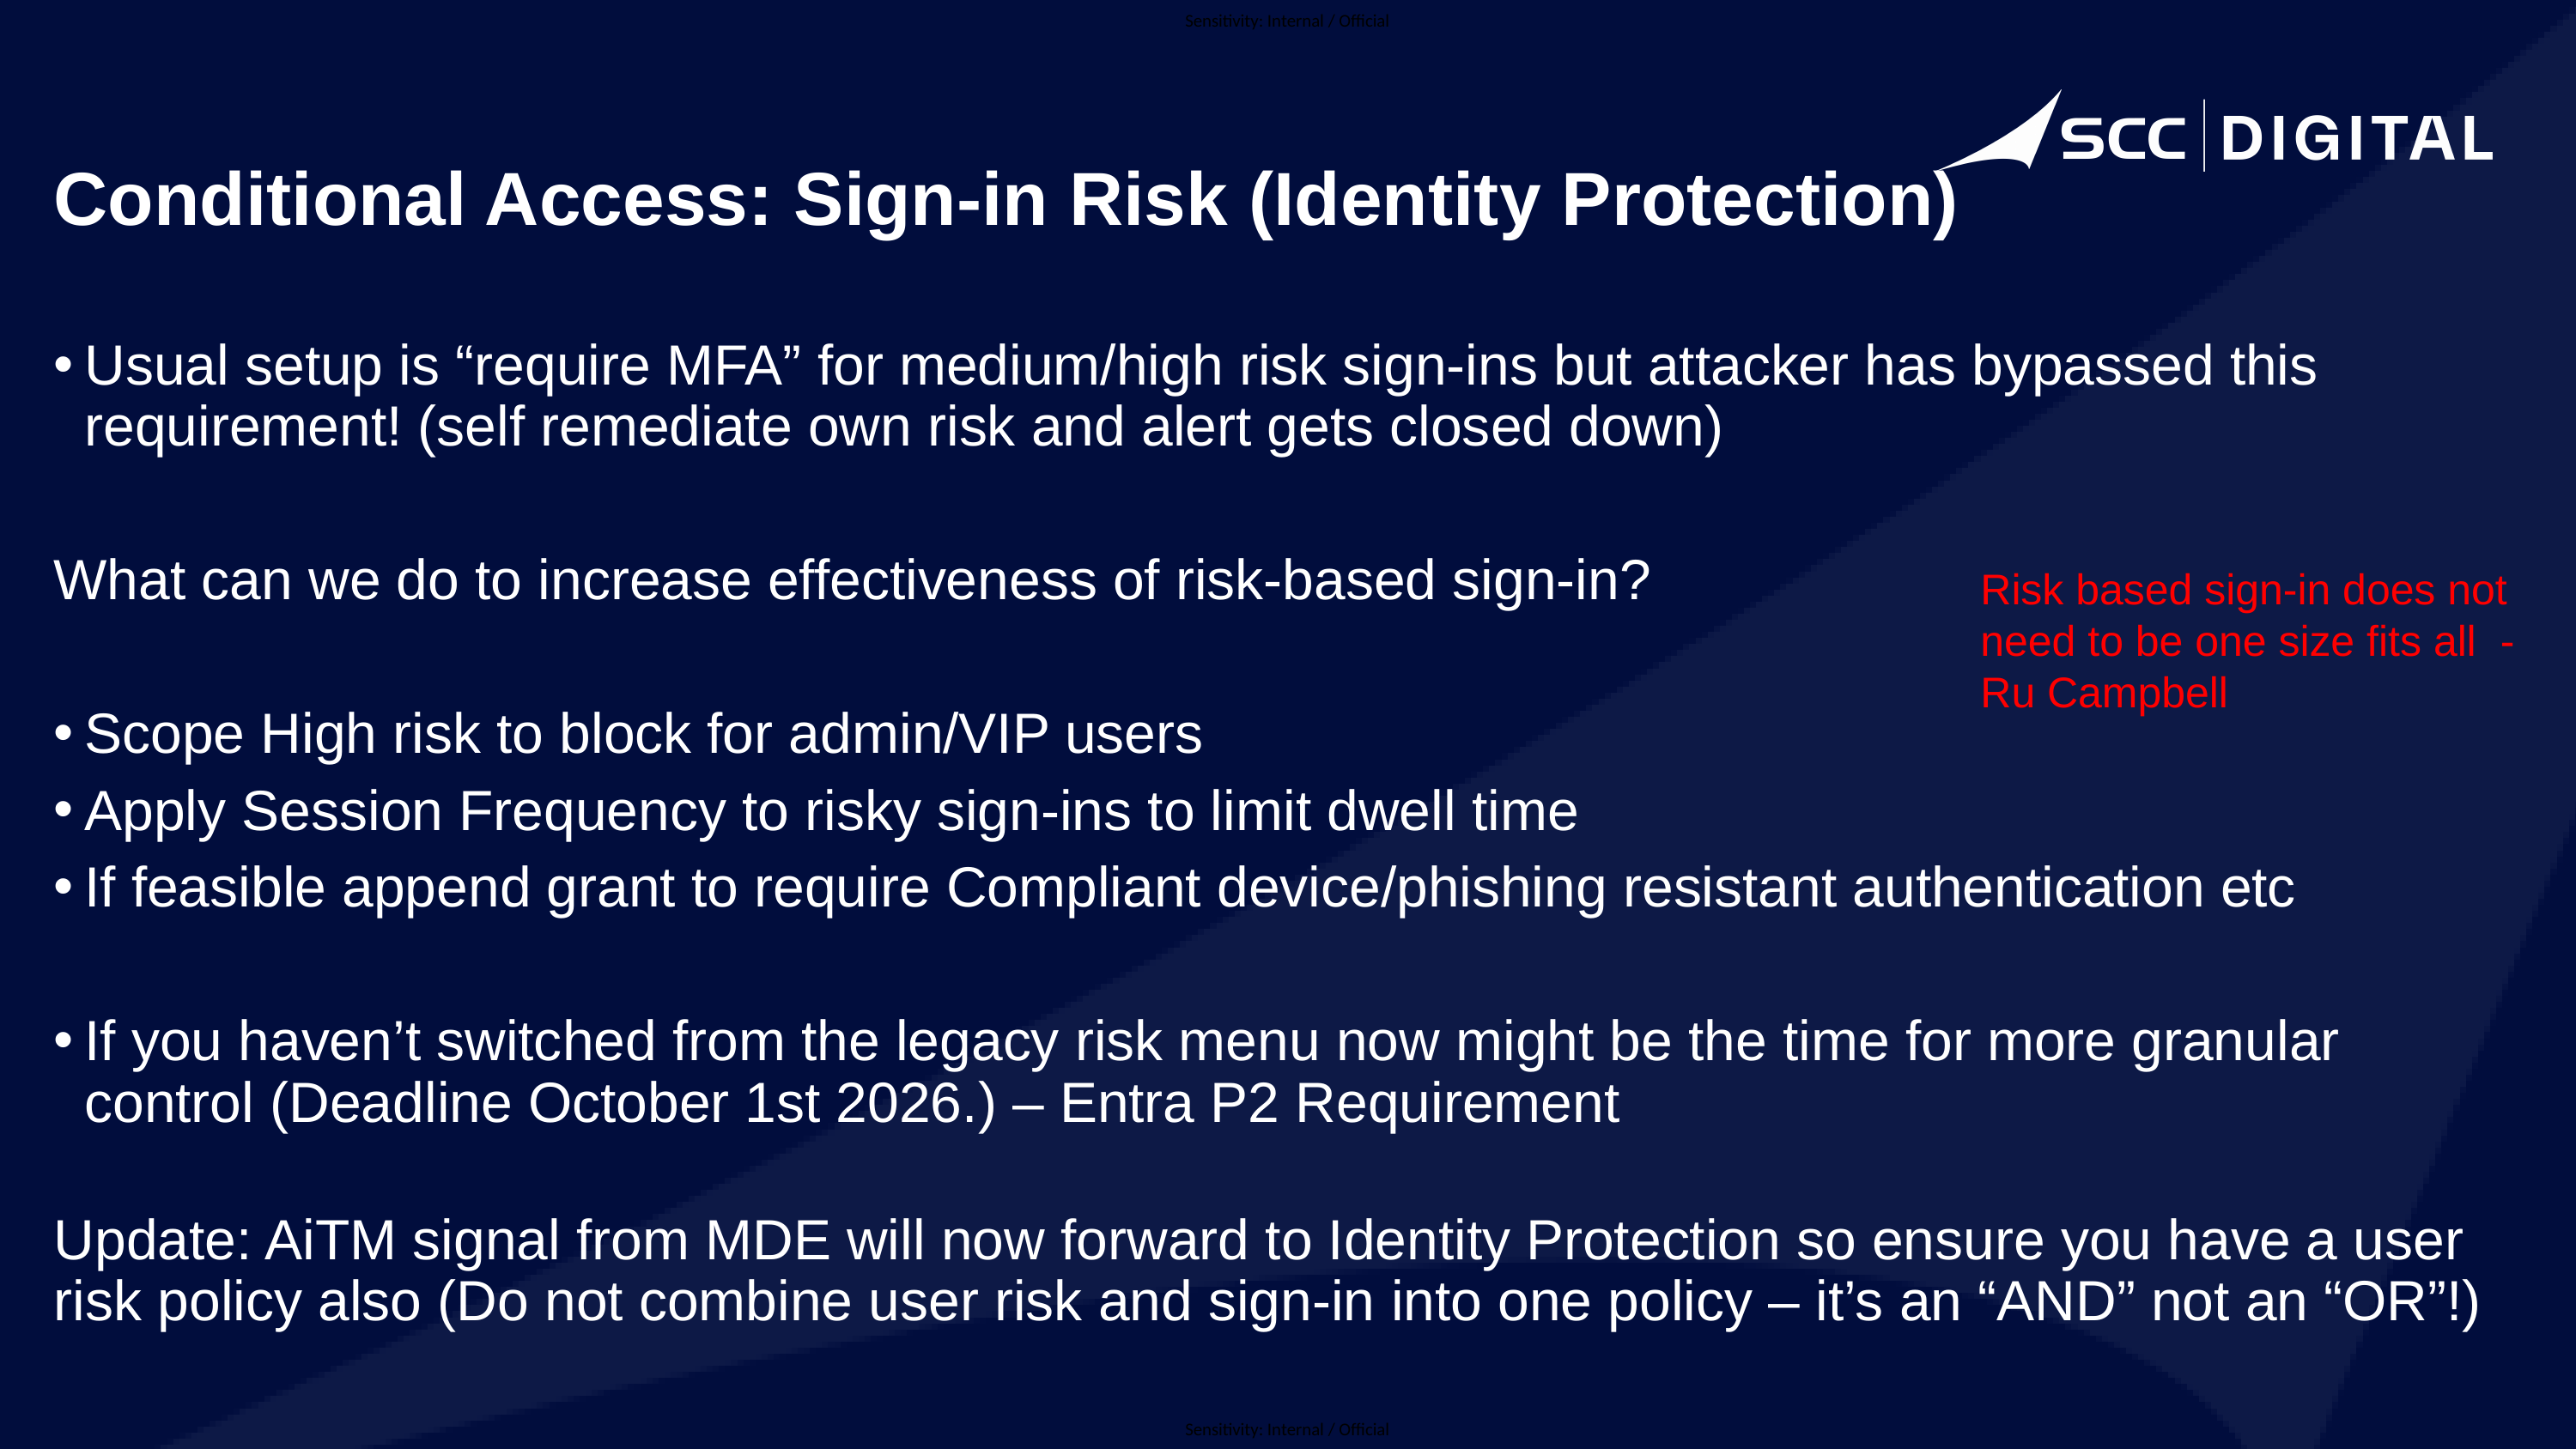

# Conditional Access: Sign-in Risk (Identity Protection)
Usual setup is “require MFA” for medium/high risk sign-ins but attacker has bypassed this requirement! (self remediate own risk and alert gets closed down)

What can we do to increase effectiveness of risk-based sign-in?

Scope High risk to block for admin/VIP users
Apply Session Frequency to risky sign-ins to limit dwell time
If feasible append grant to require Compliant device/phishing resistant authentication etc

If you haven’t switched from the legacy risk menu now might be the time for more granular control (Deadline October 1st 2026.) – Entra P2 Requirement
Update: AiTM signal from MDE will now forward to Identity Protection so ensure you have a user risk policy also (Do not combine user risk and sign-in into one policy – it’s an “AND” not an “OR”!)

Risk based sign-in does not need to be one size fits all  - Ru Campbell